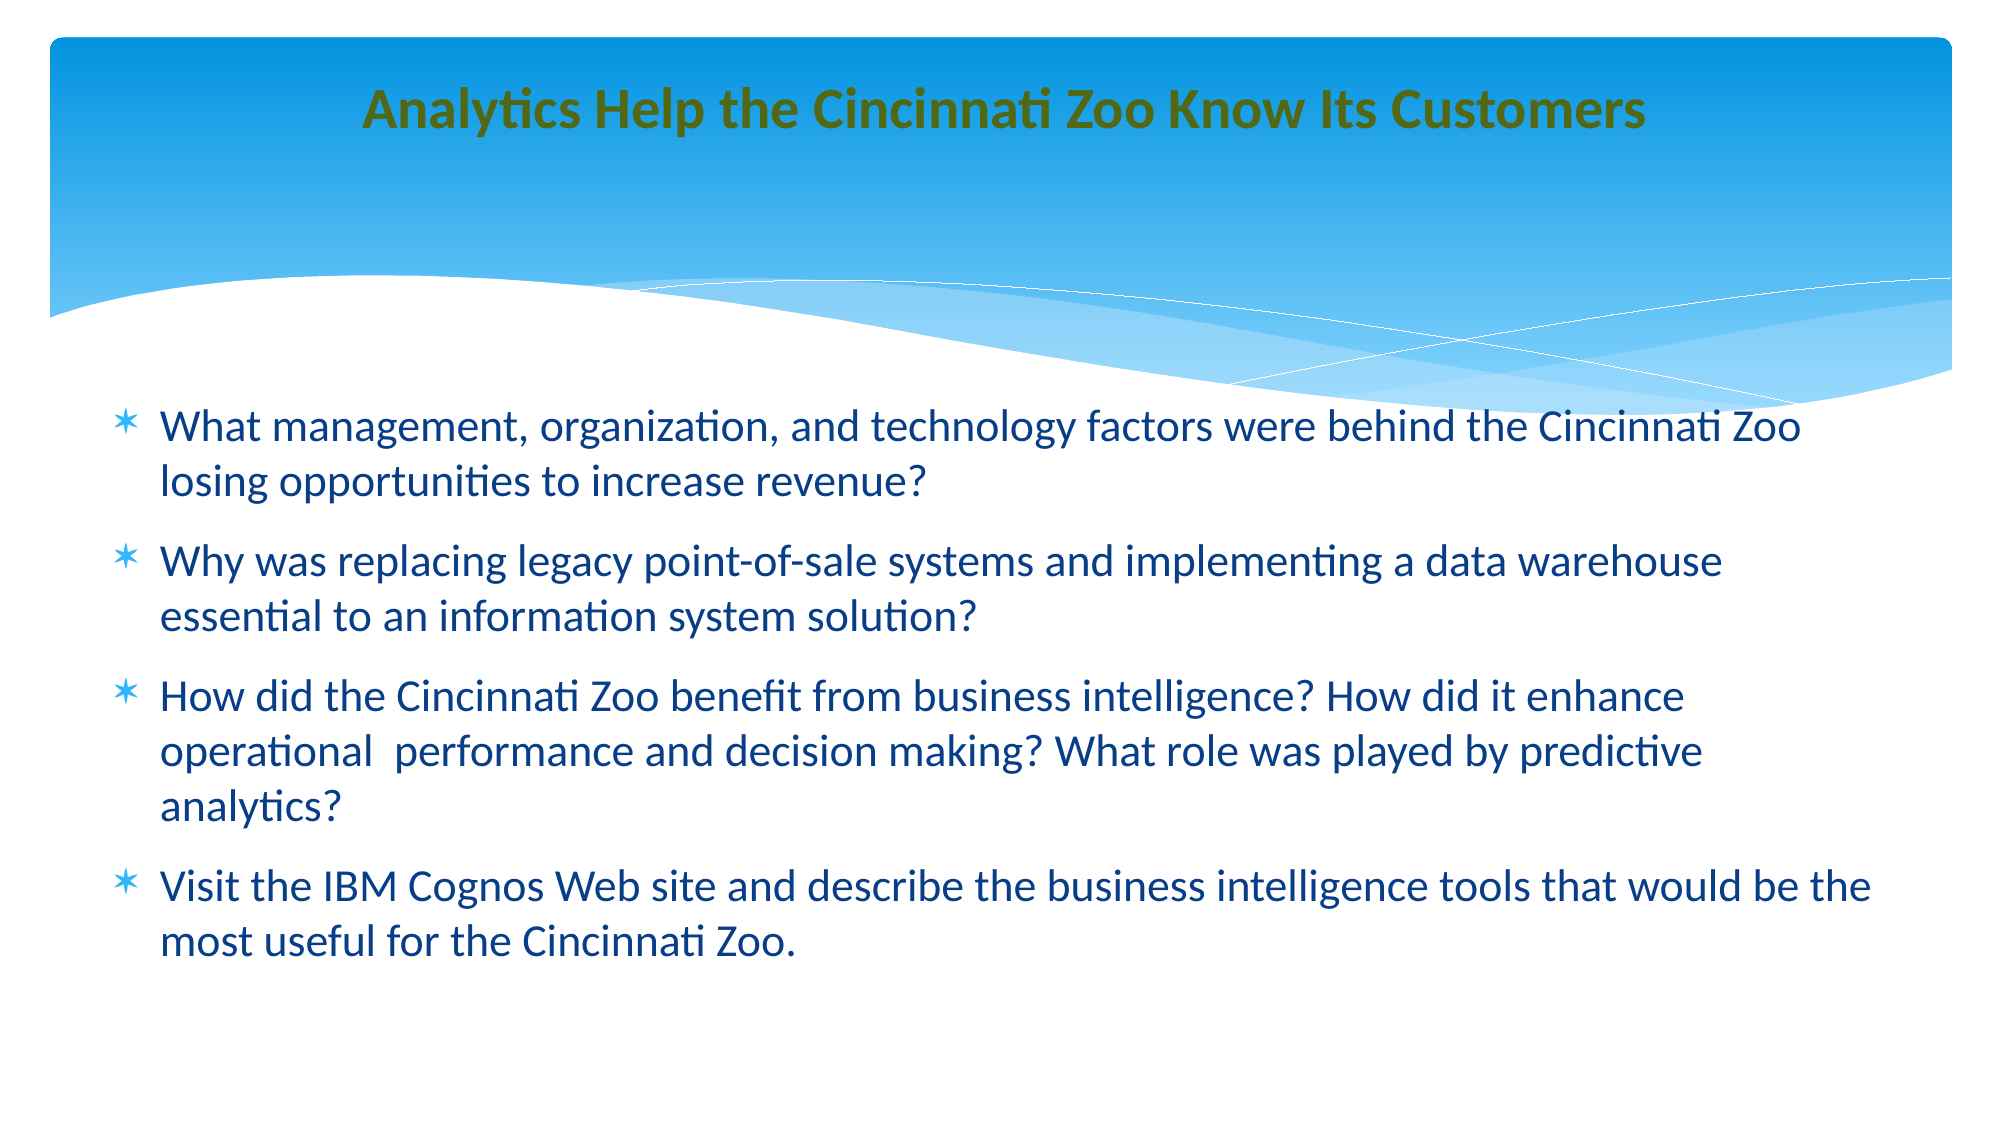

Analytics Help the Cincinnati Zoo Know Its Customers
What management, organization, and technology factors were behind the Cincinnati Zoo losing opportunities to increase revenue?
Why was replacing legacy point-of-sale systems and implementing a data warehouse essential to an information system solution?
How did the Cincinnati Zoo benefit from business intelligence? How did it enhance operational  performance and decision making? What role was played by predictive analytics?
Visit the IBM Cognos Web site and describe the business intelligence tools that would be the most useful for the Cincinnati Zoo.